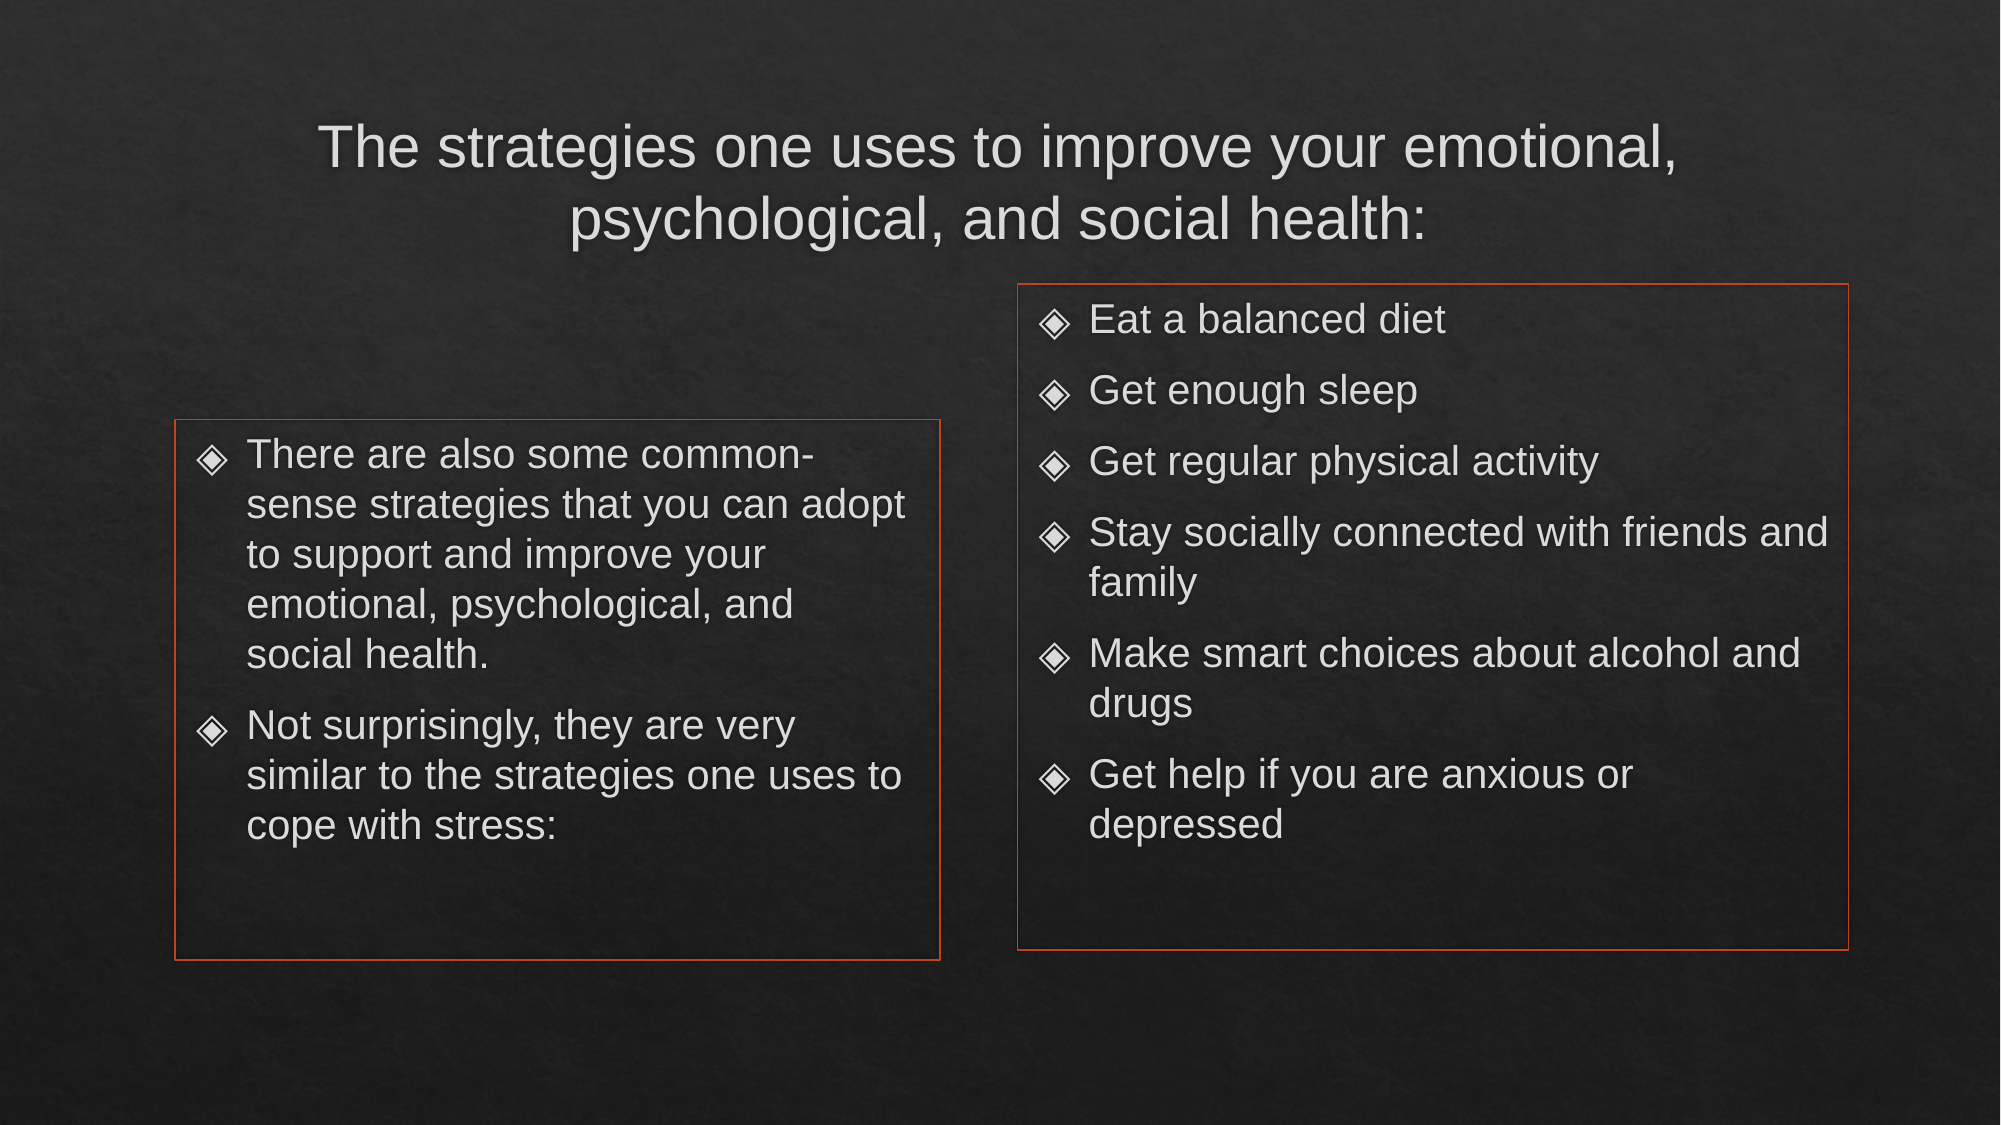

# The strategies one uses to improve your emotional, psychological, and social health:
Eat a balanced diet
Get enough sleep
Get regular physical activity
Stay socially connected with friends and family
Make smart choices about alcohol and drugs
Get help if you are anxious or depressed

There are also some common-sense strategies that you can adopt to support and improve your emotional, psychological, and social health.
Not surprisingly, they are very similar to the strategies one uses to cope with stress: